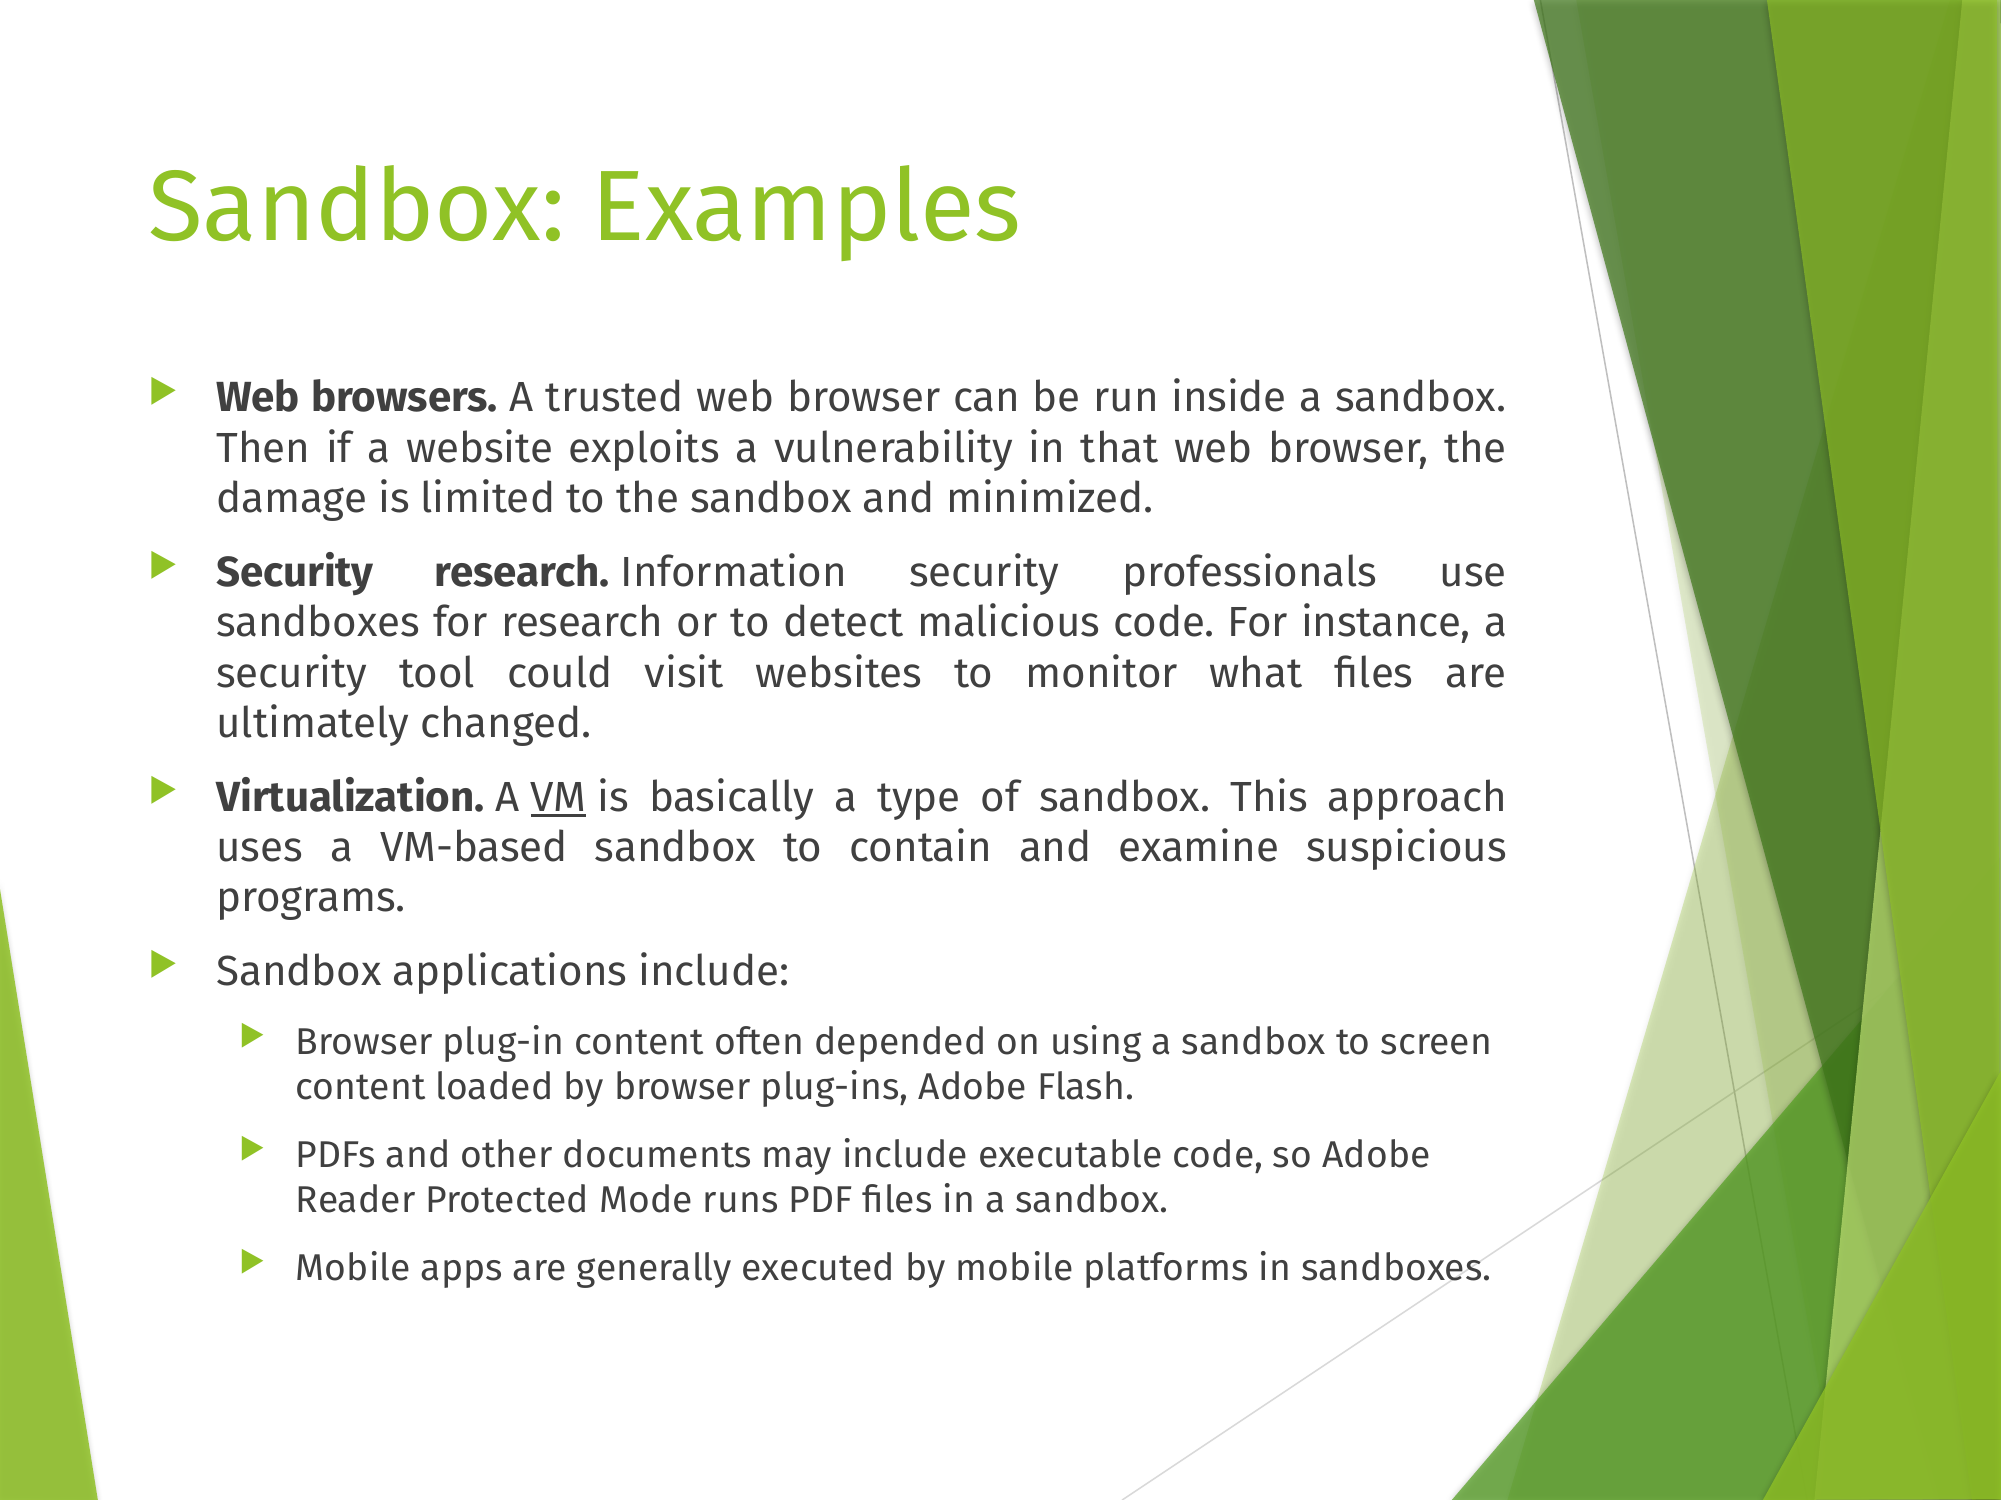

# Sandbox: Examples
Web browsers. A trusted web browser can be run inside a sandbox. Then if a website exploits a vulnerability in that web browser, the damage is limited to the sandbox and minimized.
Security research. Information security professionals use sandboxes for research or to detect malicious code. For instance, a security tool could visit websites to monitor what files are ultimately changed.
Virtualization. A VM is basically a type of sandbox. This approach uses a VM-based sandbox to contain and examine suspicious programs.
Sandbox applications include:
Browser plug-in content often depended on using a sandbox to screen content loaded by browser plug-ins, Adobe Flash.
PDFs and other documents may include executable code, so Adobe Reader Protected Mode runs PDF files in a sandbox.
Mobile apps are generally executed by mobile platforms in sandboxes.